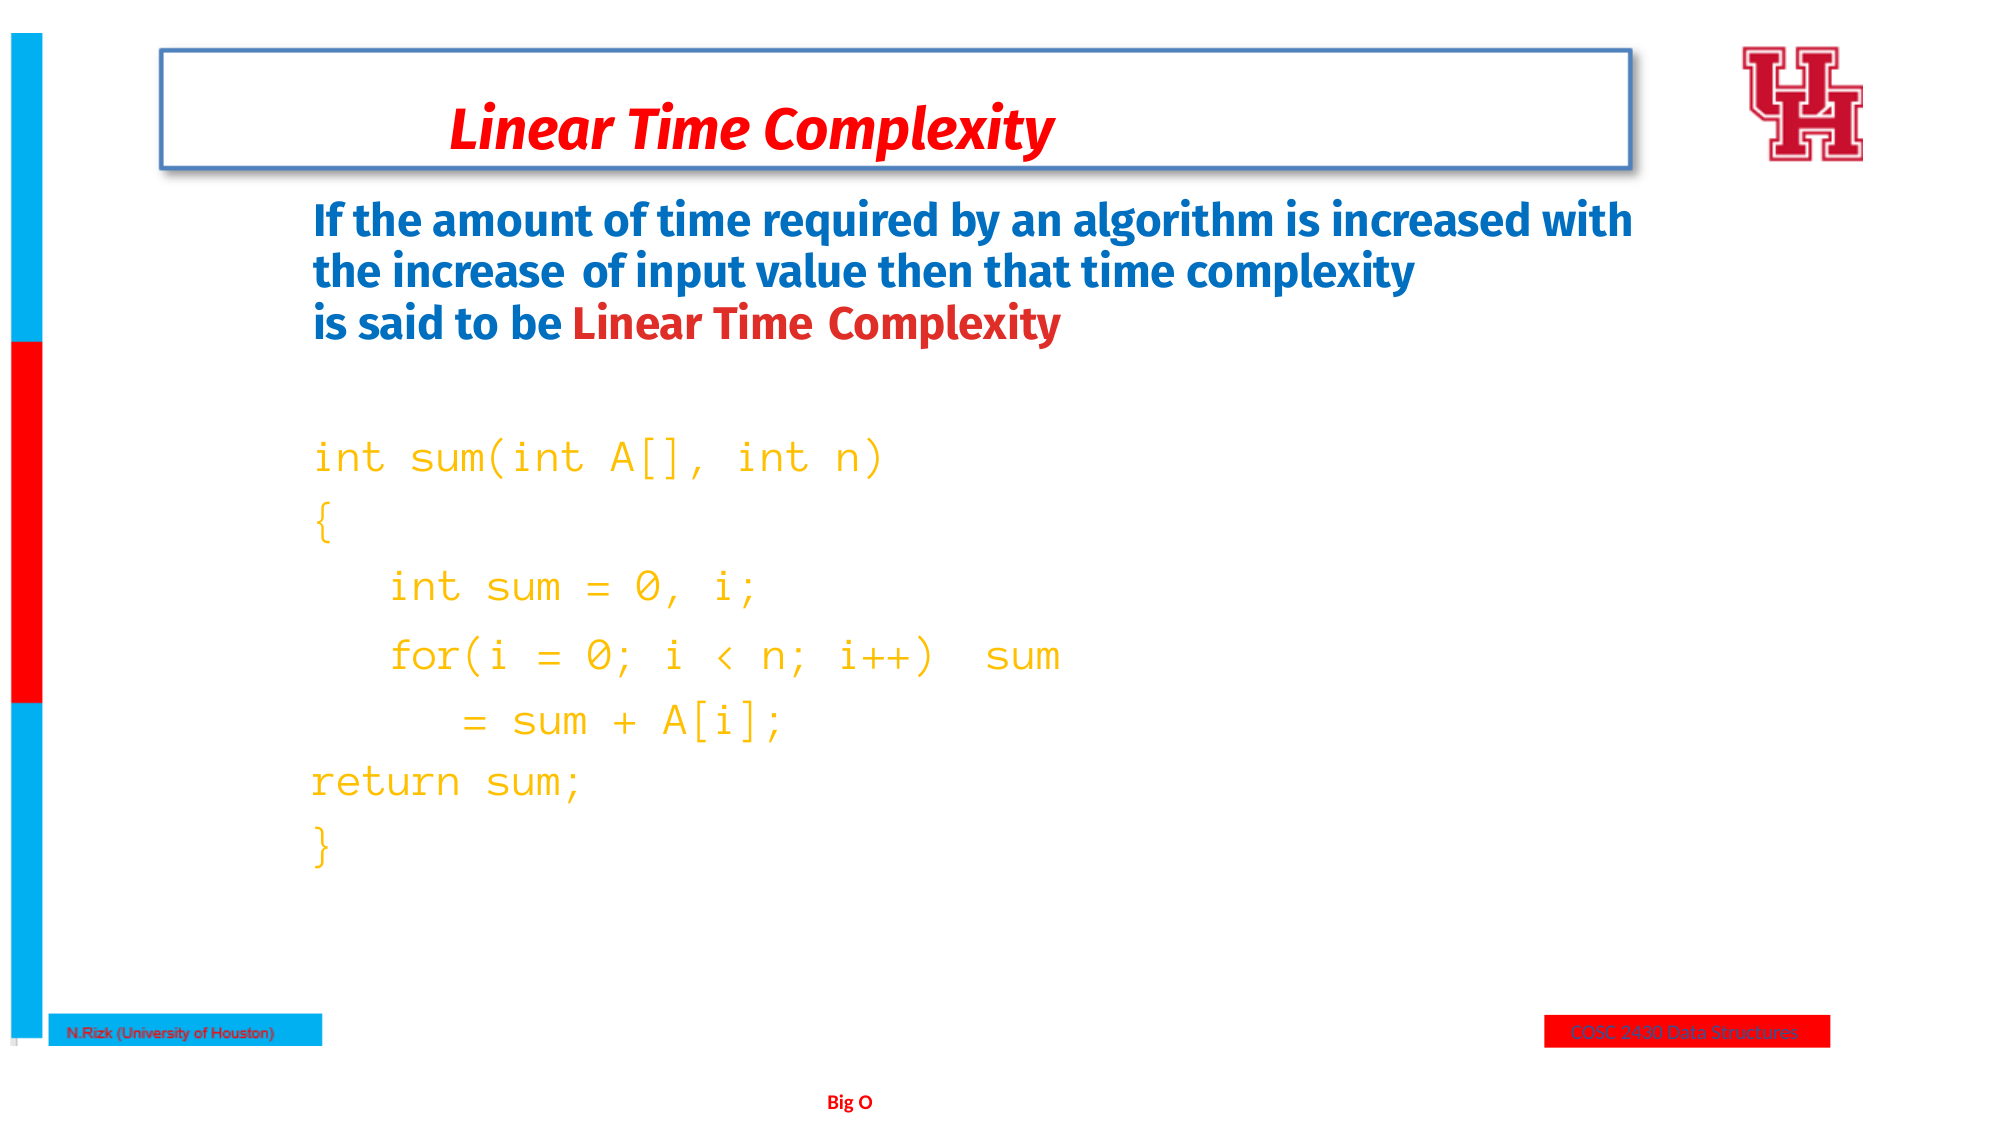

Linear Time Complexity
If the amount of time required by an algorithm is increased with
the increase of input value then that time complexity
is said to be Linear Time Complexity

int sum(int A[], int n)
{
int sum = 0, i;
for(i = 0; i < n; i++)  sum = sum + A[i];
return sum;
}